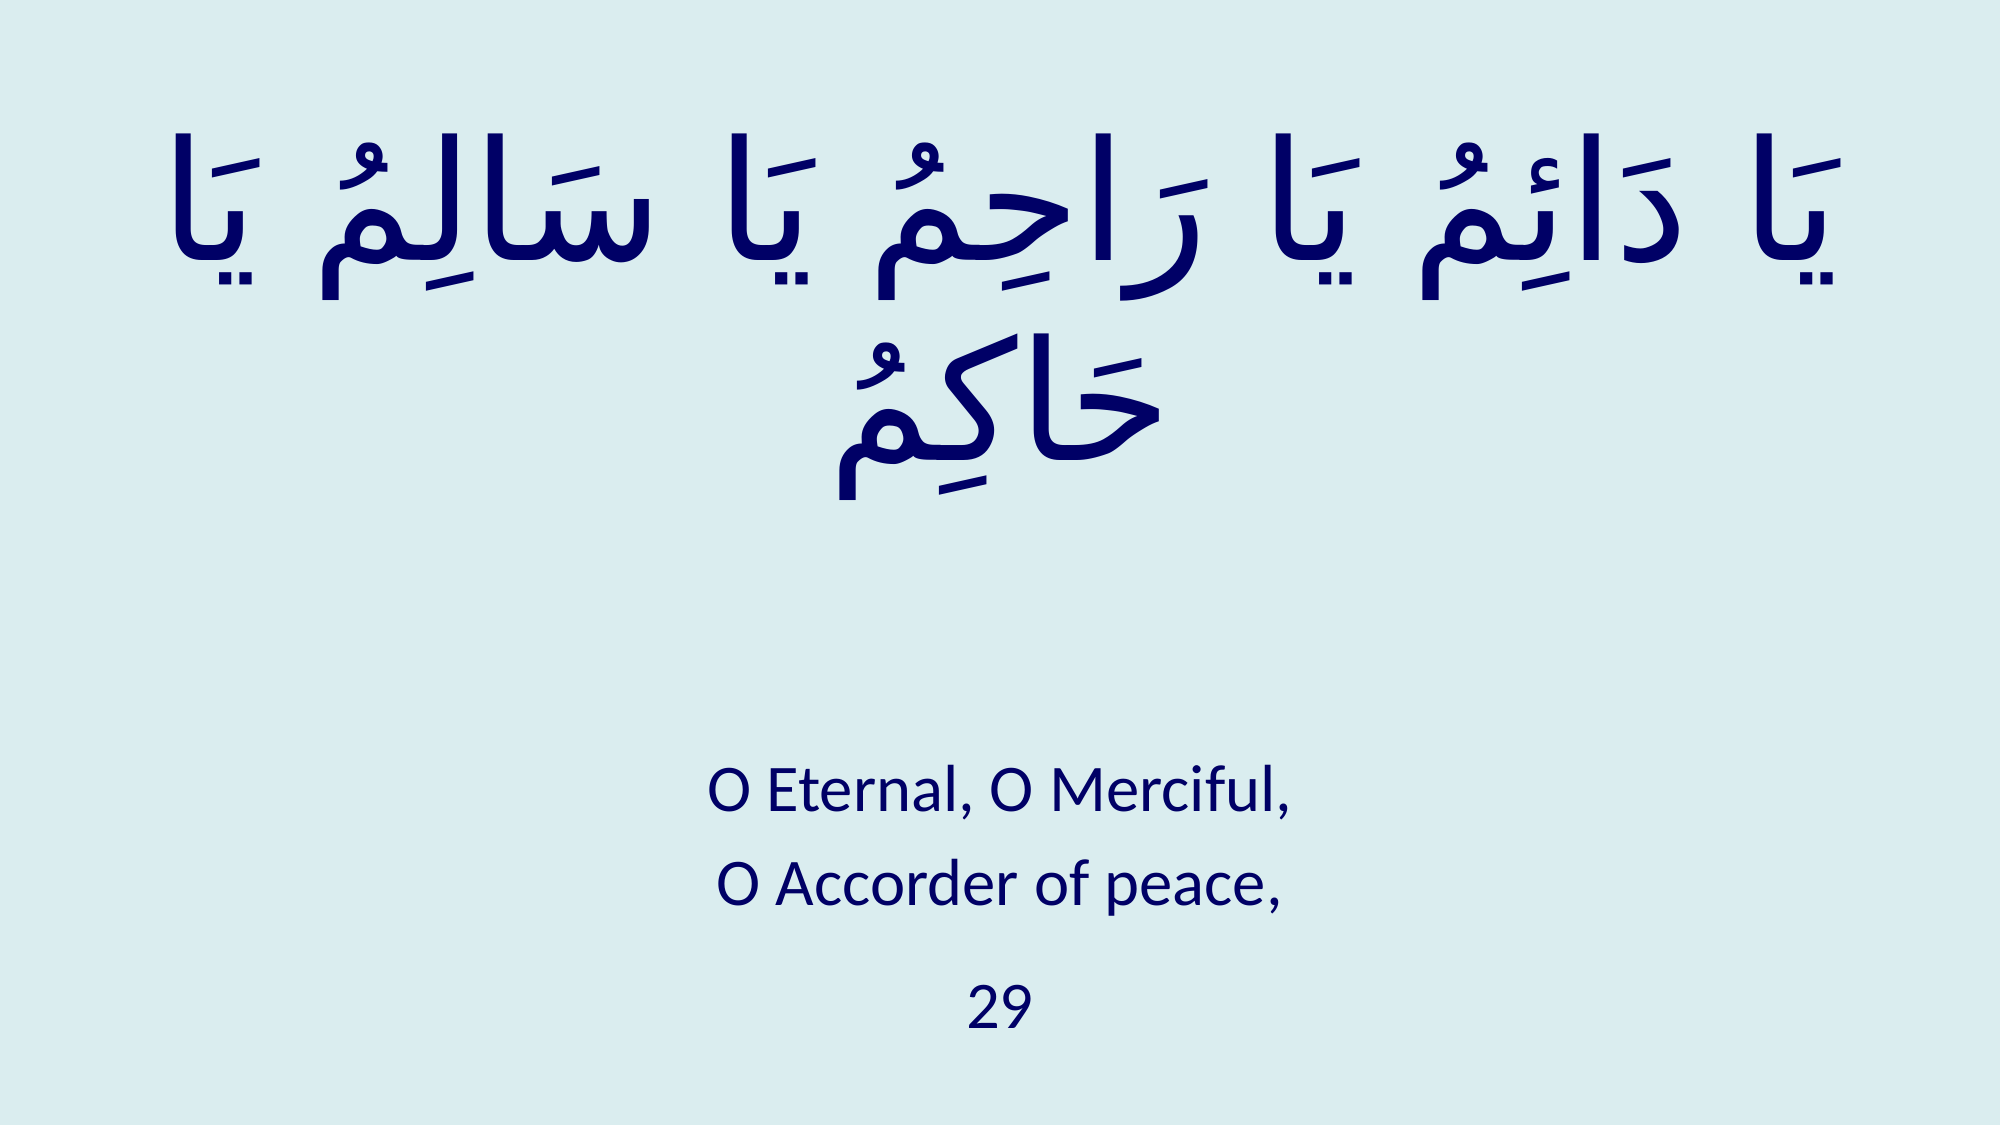

# يَا دَائِمُ يَا رَاحِمُ يَا سَالِمُ يَا حَاكِمُ
O Eternal, O Merciful,
O Accorder of peace,
29